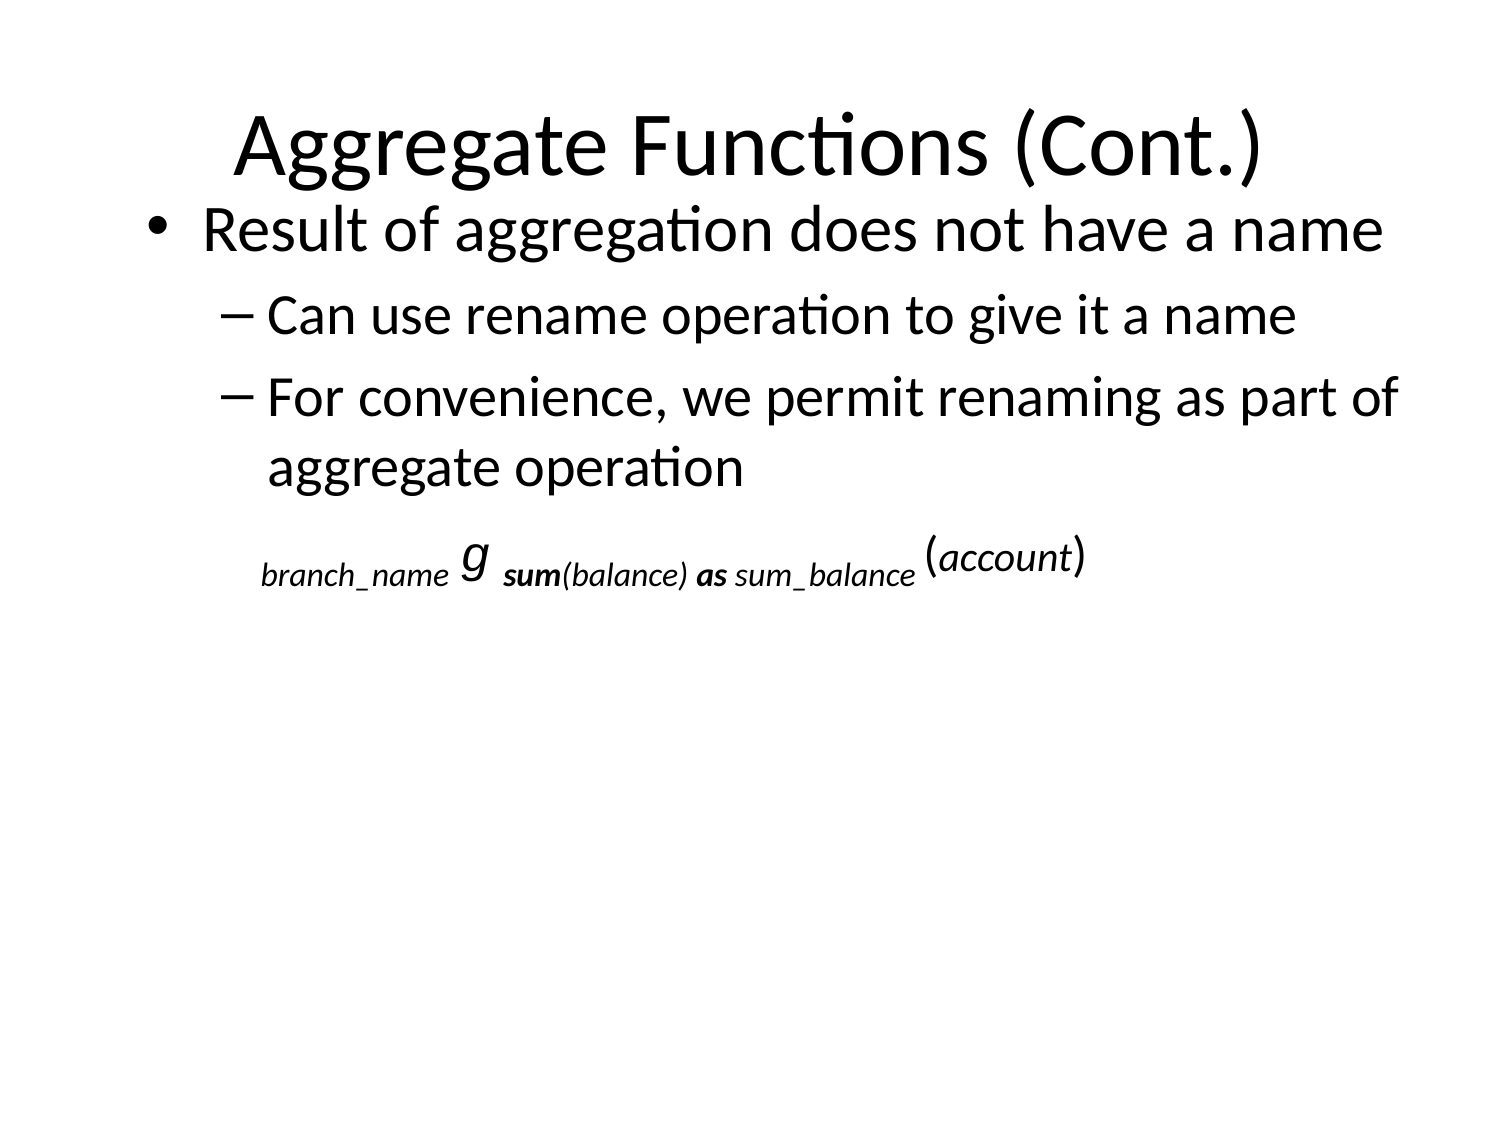

# Aggregate Functions (Cont.)
Result of aggregation does not have a name
Can use rename operation to give it a name
For convenience, we permit renaming as part of aggregate operation

branch_name g sum(balance) as sum_balance (account)